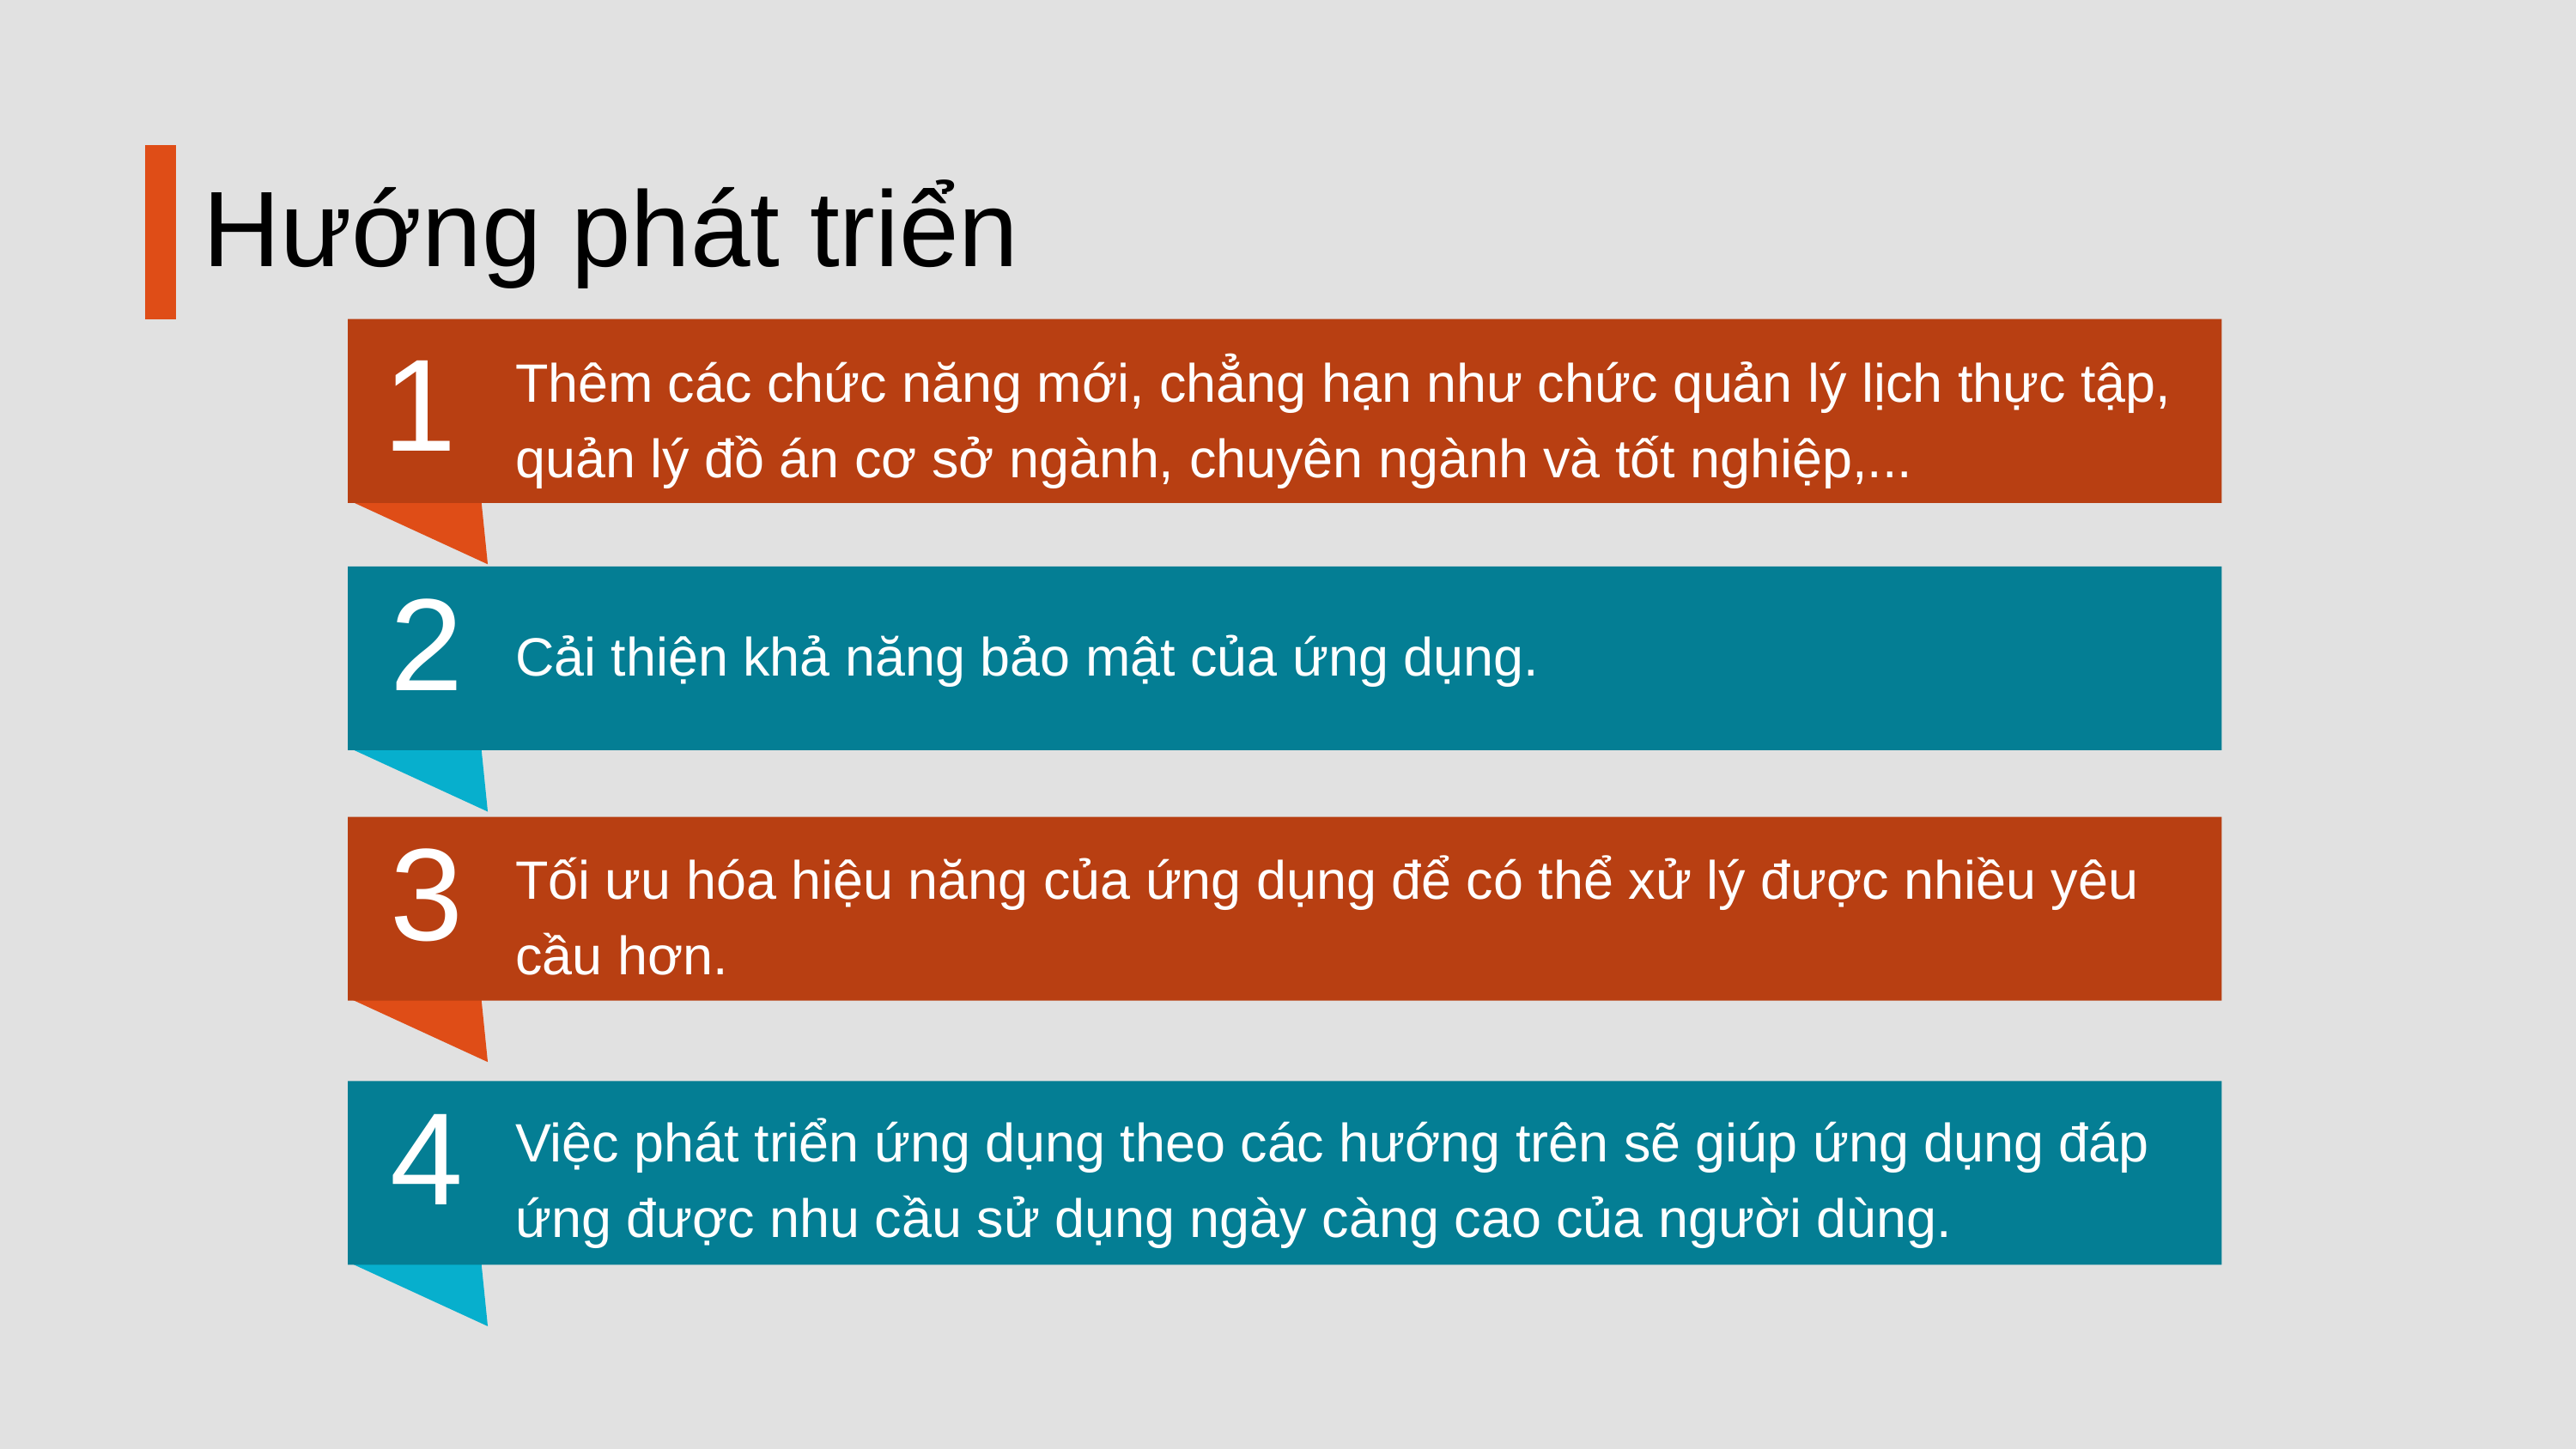

Hướng phát triển

Thêm các chức năng mới, chẳng hạn như chức quản lý lịch thực tập, quản lý đồ án cơ sở ngành, chuyên ngành và tốt nghiệp,...
1

2
Cải thiện khả năng bảo mật của ứng dụng.

Tối ưu hóa hiệu năng của ứng dụng để có thể xử lý được nhiều yêu cầu hơn.
3

Việc phát triển ứng dụng theo các hướng trên sẽ giúp ứng dụng đáp ứng được nhu cầu sử dụng ngày càng cao của người dùng.

4